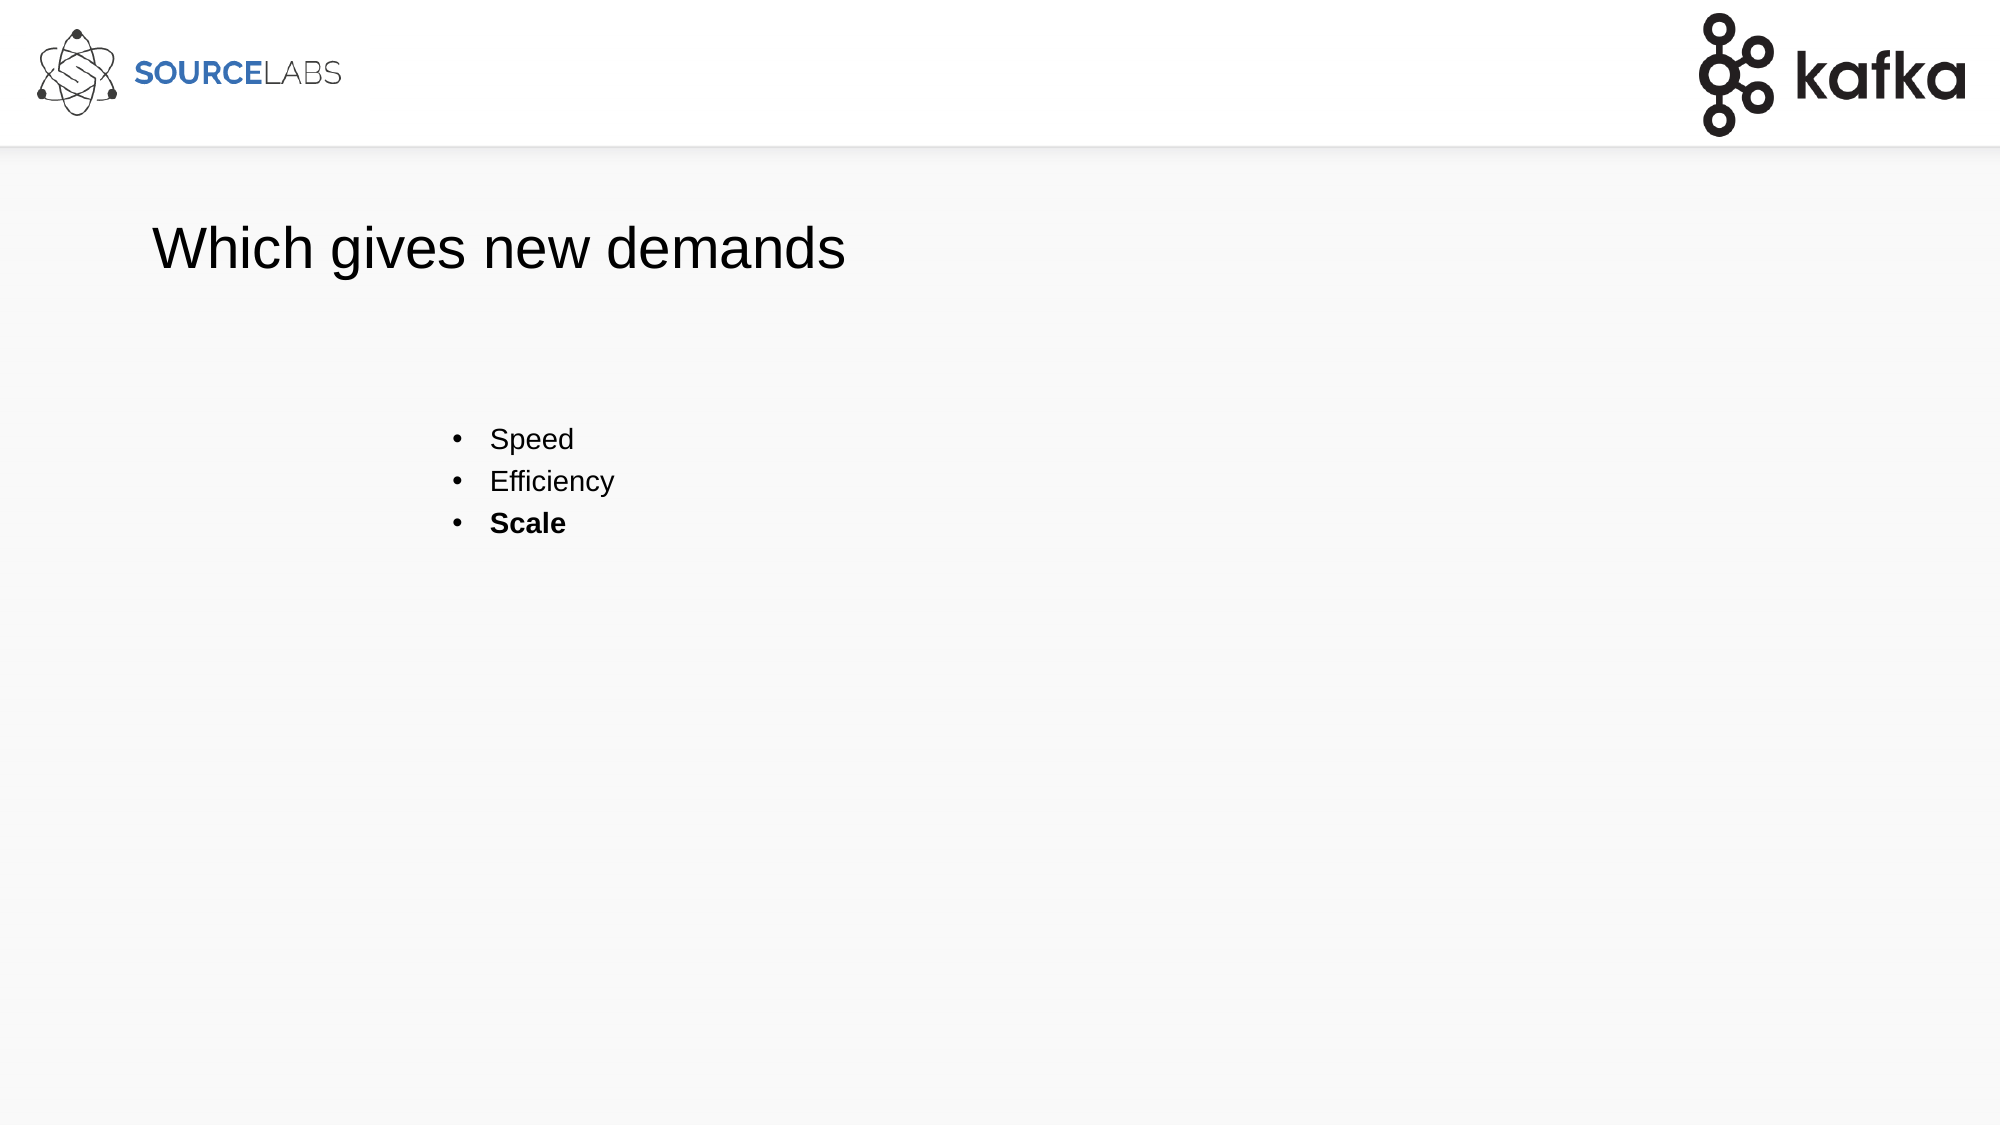

# Which gives new demands

Speed
Efficiency
Scale